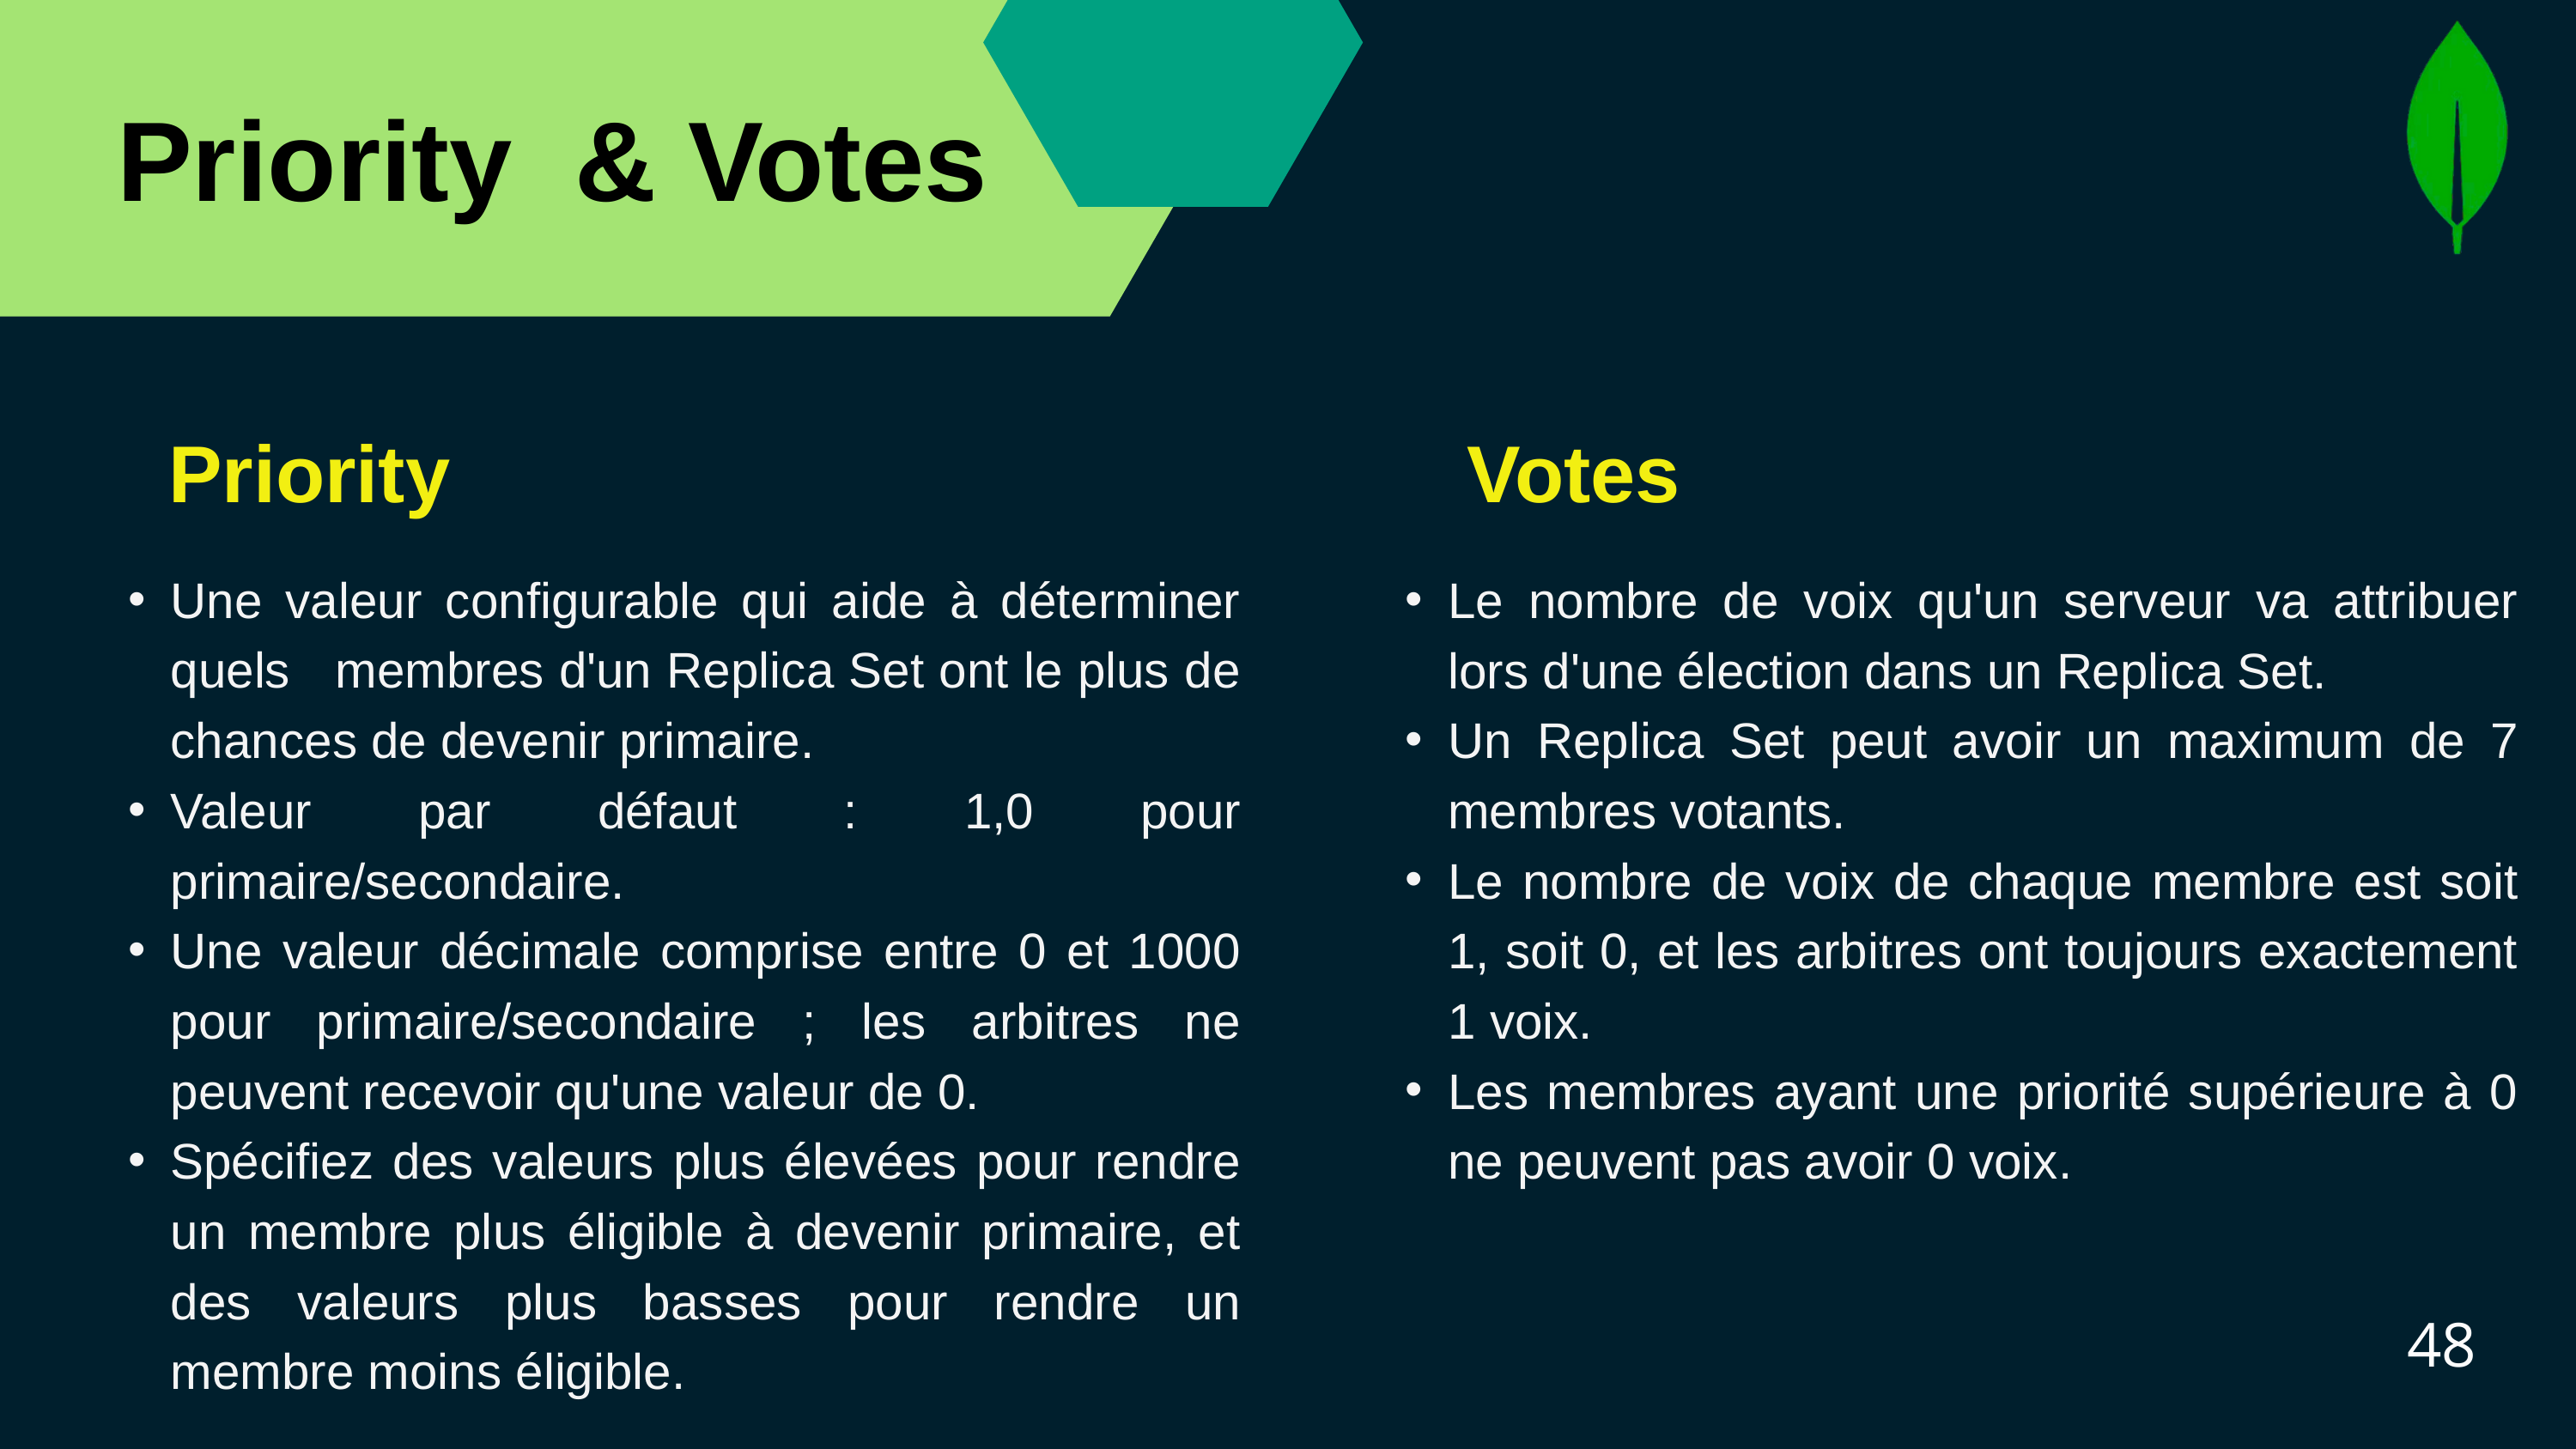

Priority  & Votes
Priority
Votes
Une valeur configurable qui aide à déterminer quels   membres d'un Replica Set ont le plus de chances de devenir primaire.
Valeur par défaut : 1,0 pour primaire/secondaire.
Une valeur décimale comprise entre 0 et 1000 pour primaire/secondaire ; les arbitres ne peuvent recevoir qu'une valeur de 0.
Spécifiez des valeurs plus élevées pour rendre un membre plus éligible à devenir primaire, et des valeurs plus basses pour rendre un membre moins éligible.
Le nombre de voix qu'un serveur va attribuer lors d'une élection dans un Replica Set.
Un Replica Set peut avoir un maximum de 7 membres votants.
Le nombre de voix de chaque membre est soit 1, soit 0, et les arbitres ont toujours exactement 1 voix.
Les membres ayant une priorité supérieure à 0 ne peuvent pas avoir 0 voix.
48